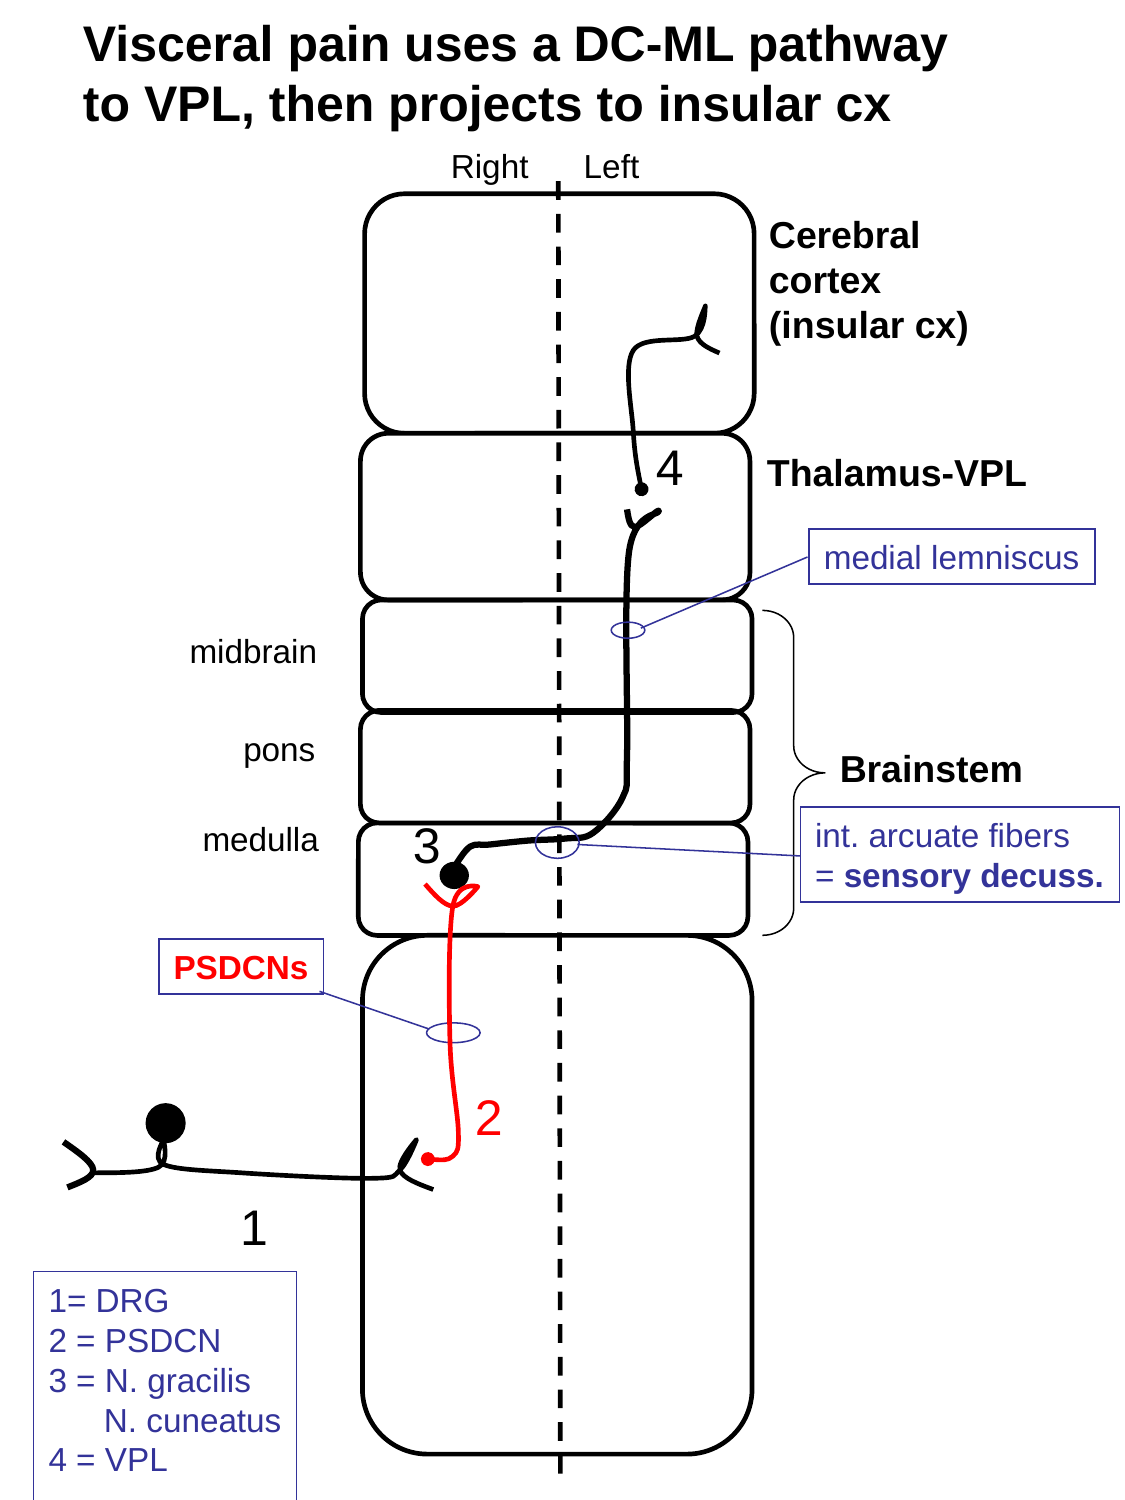

Visceral pain uses a DC-ML pathway
  to VPL, then projects to insular cx
   Right      Left

Cerebral
cortex
(insular cx)

4

Thalamus-VPL

medial lemniscus

midbrain
pons
medulla

Brainstem
3
int. arcuate fibers
= sensory decuss.

PSDCNs

2

1
1= DRG
2 = PSDCN
3 = N. gracilis
      N. cuneatus
4 = VPL